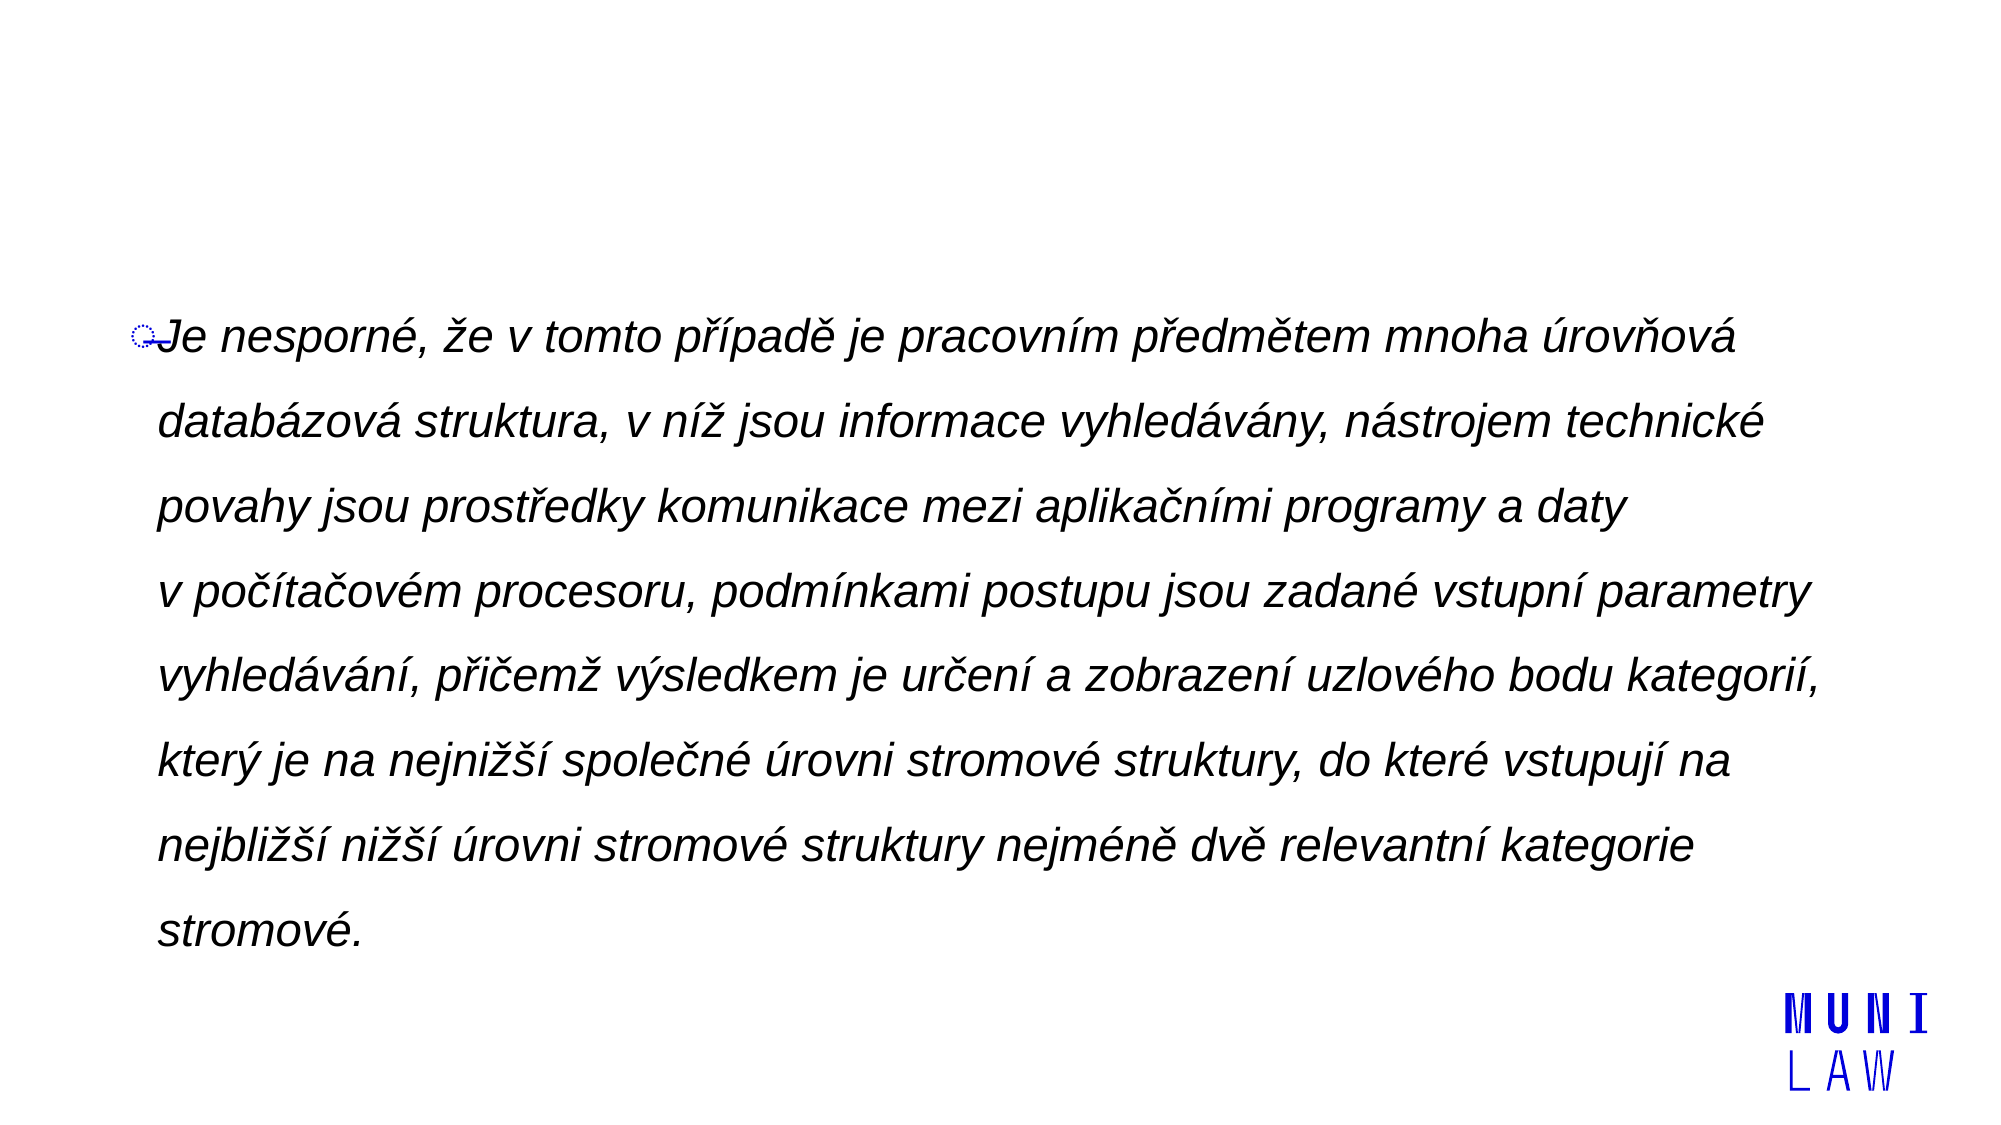

#
Je nesporné, že v tomto případě je pracovním předmětem mnoha úrovňová databázová struktura, v níž jsou informace vyhledávány, nástrojem technické povahy jsou prostředky komunikace mezi aplikačními programy a daty v počítačovém procesoru, podmínkami postupu jsou zadané vstupní parametry vyhledávání, přičemž výsledkem je určení a zobrazení uzlového bodu kategorií, který je na nejnižší společné úrovni stromové struktury, do které vstupují na nejbližší nižší úrovni stromové struktury nejméně dvě relevantní kategorie stromové.